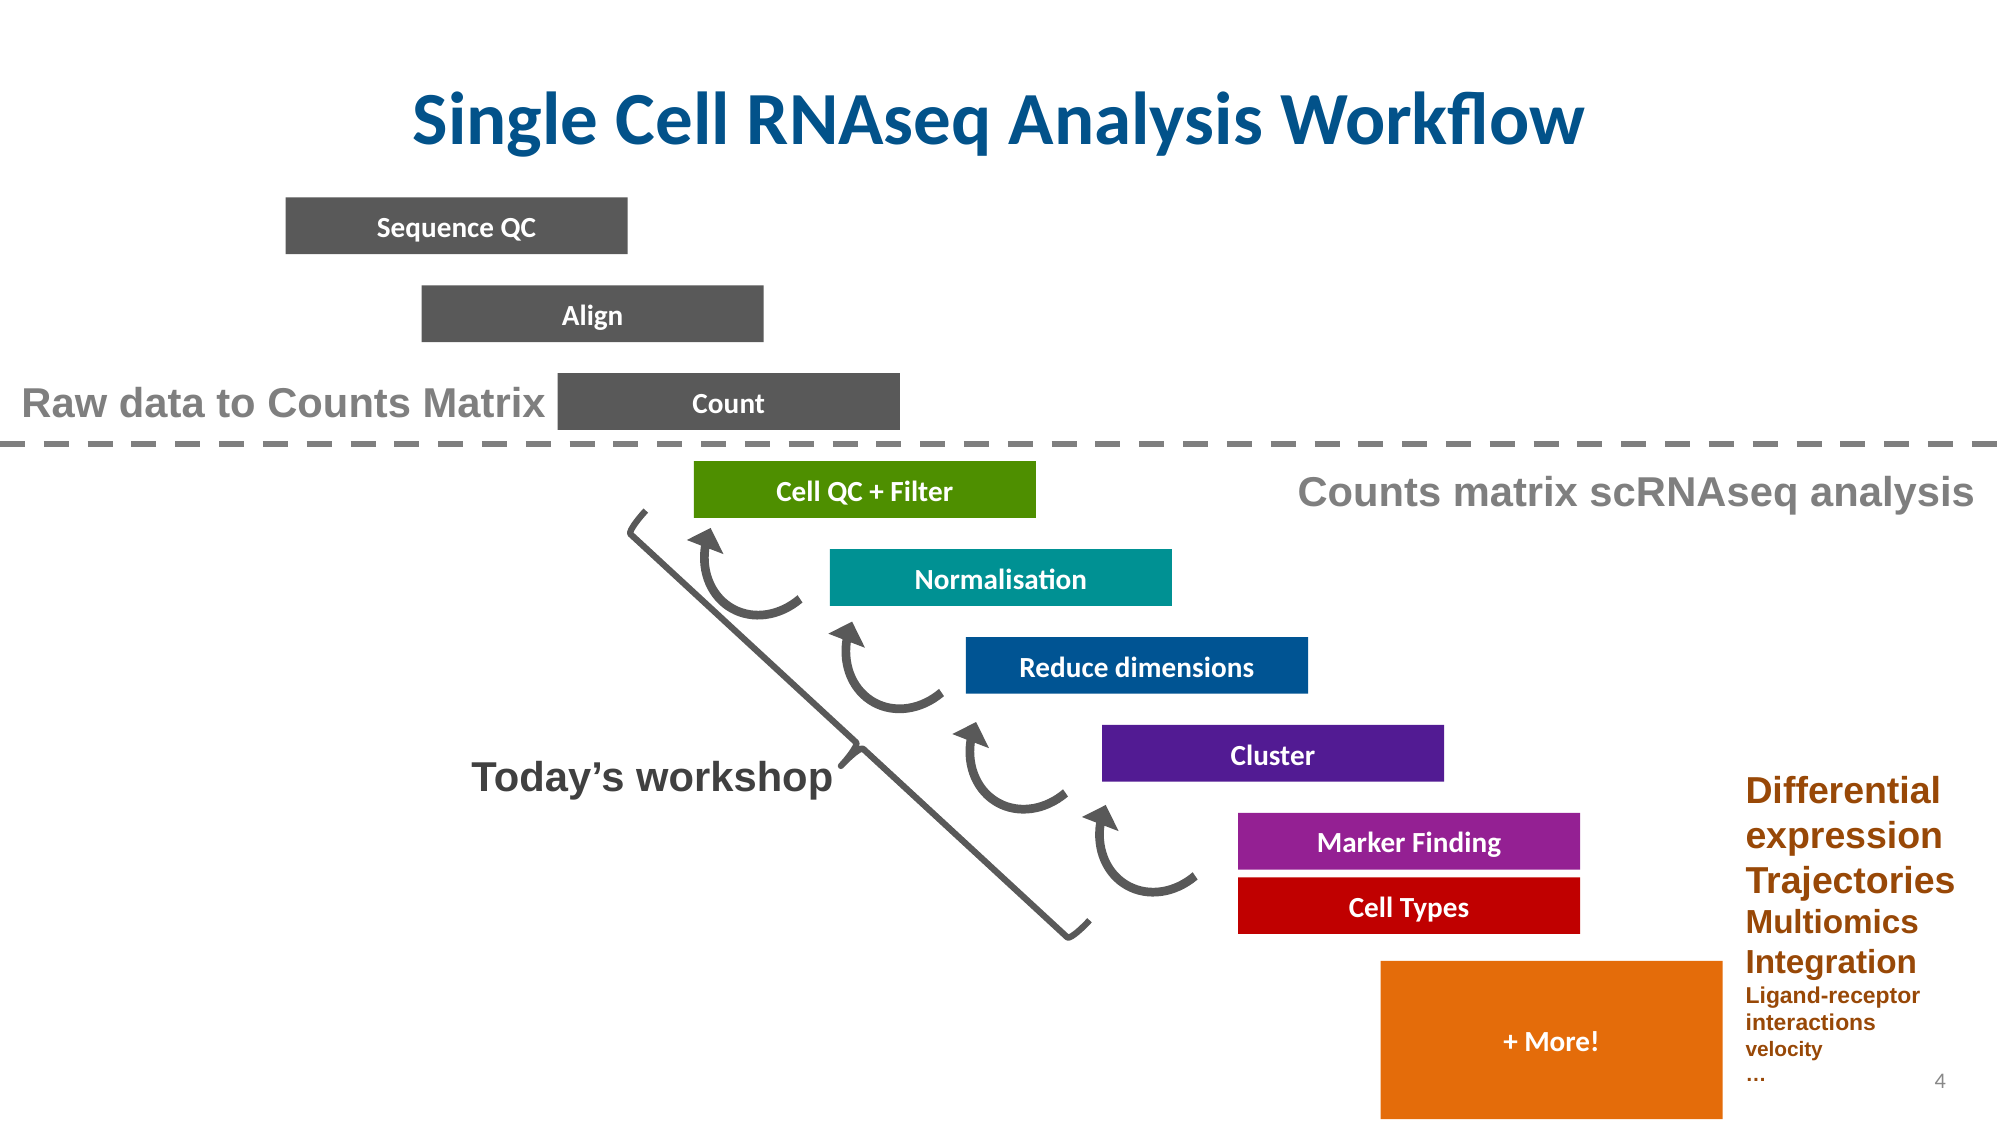

# Single Cell RNAseq Analysis Workflow
Sequence QC
Align
Count

Cell QC + Filter
Normalisation

Reduce dimensions

Cluster

Marker Finding
Raw data to Counts Matrix

Counts matrix scRNAseq analysis
Today’s workshop
Differential expression Trajectories
Multiomics
Integration
Ligand-receptor interactions
velocity
…

Cell Types
+ More!